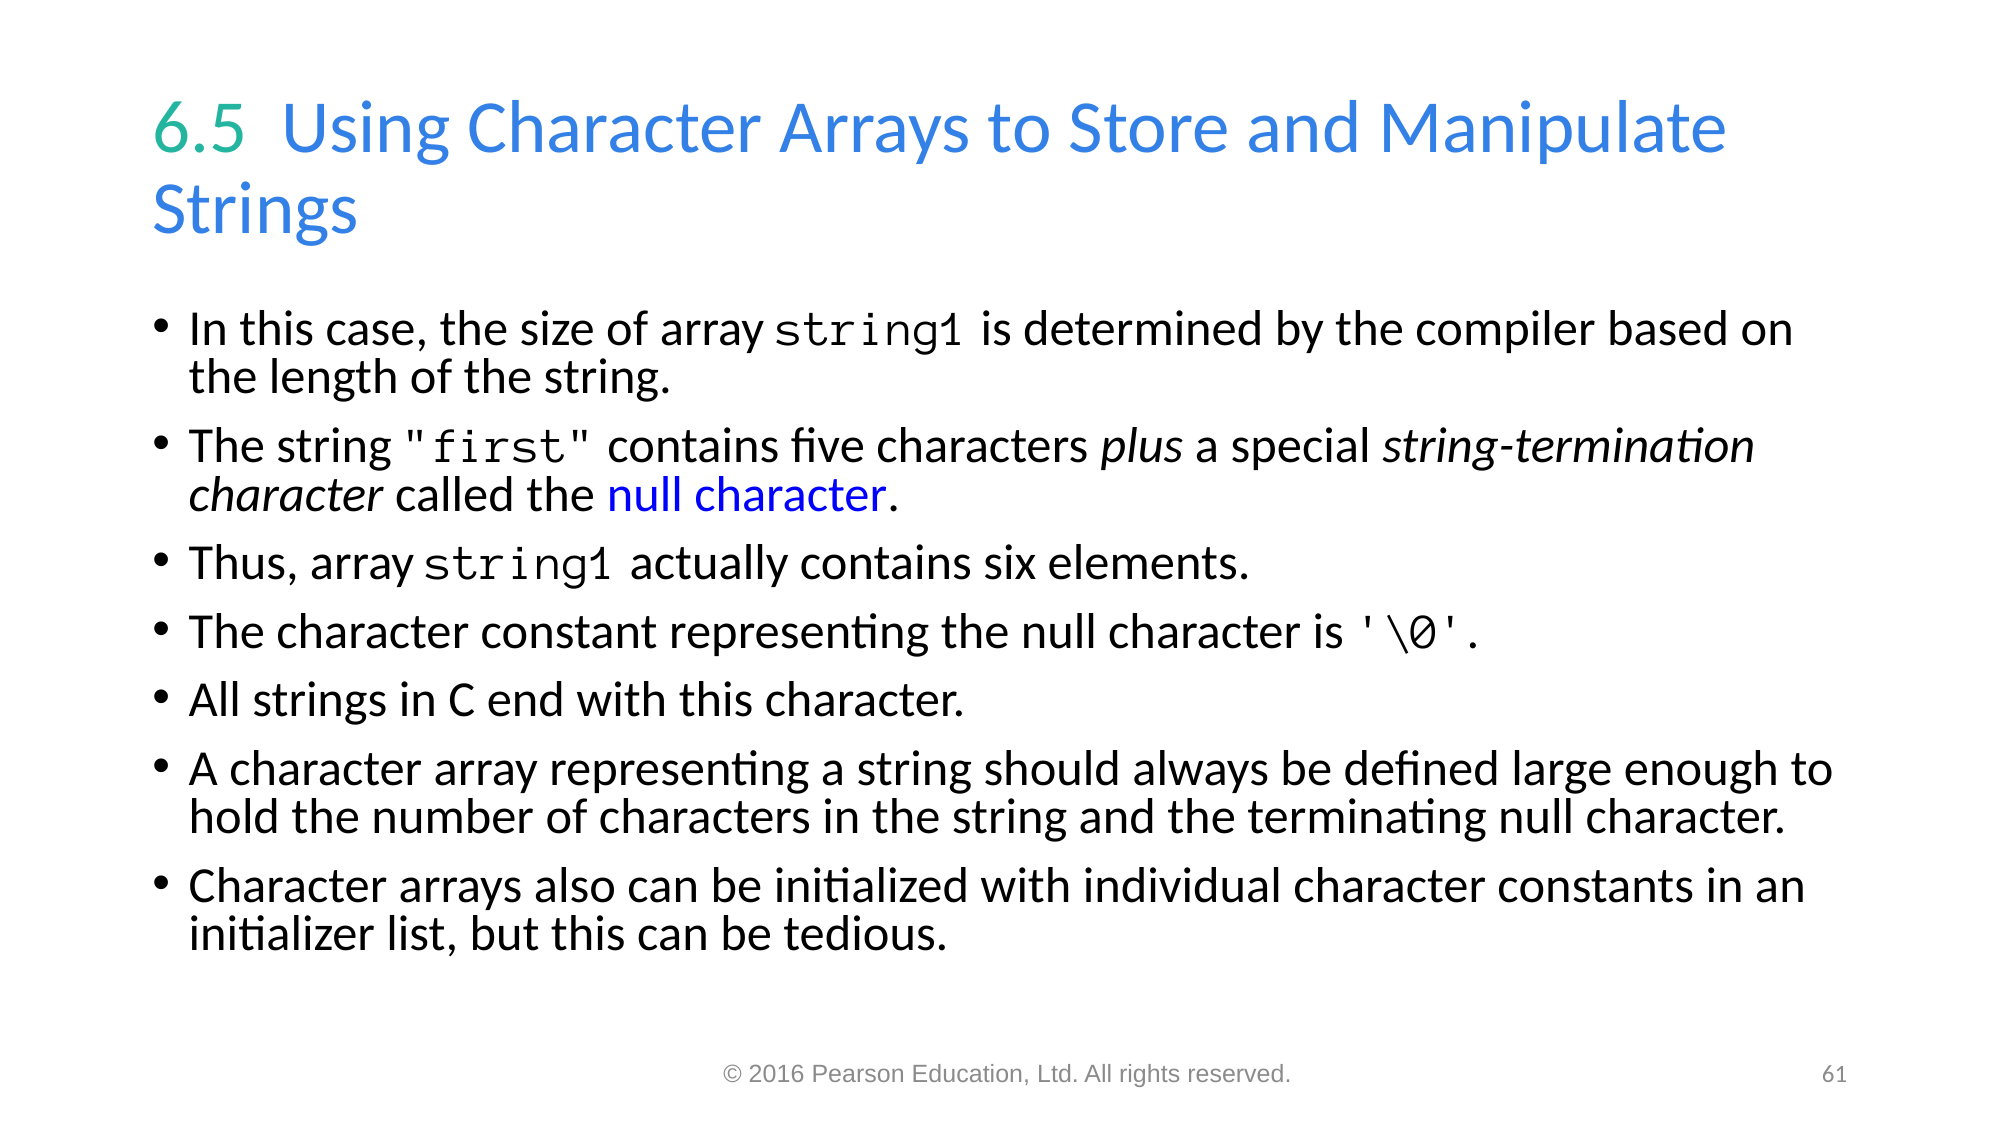

# 6.5  Using Character Arrays to Store and Manipulate Strings
In this case, the size of array string1 is determined by the compiler based on the length of the string.
The string "first" contains five characters plus a special string-termination character called the null character.
Thus, array string1 actually contains six elements.
The character constant representing the null character is '\0'.
All strings in C end with this character.
A character array representing a string should always be defined large enough to hold the number of characters in the string and the terminating null character.
Character arrays also can be initialized with individual character constants in an initializer list, but this can be tedious.
61
© 2016 Pearson Education, Ltd. All rights reserved.